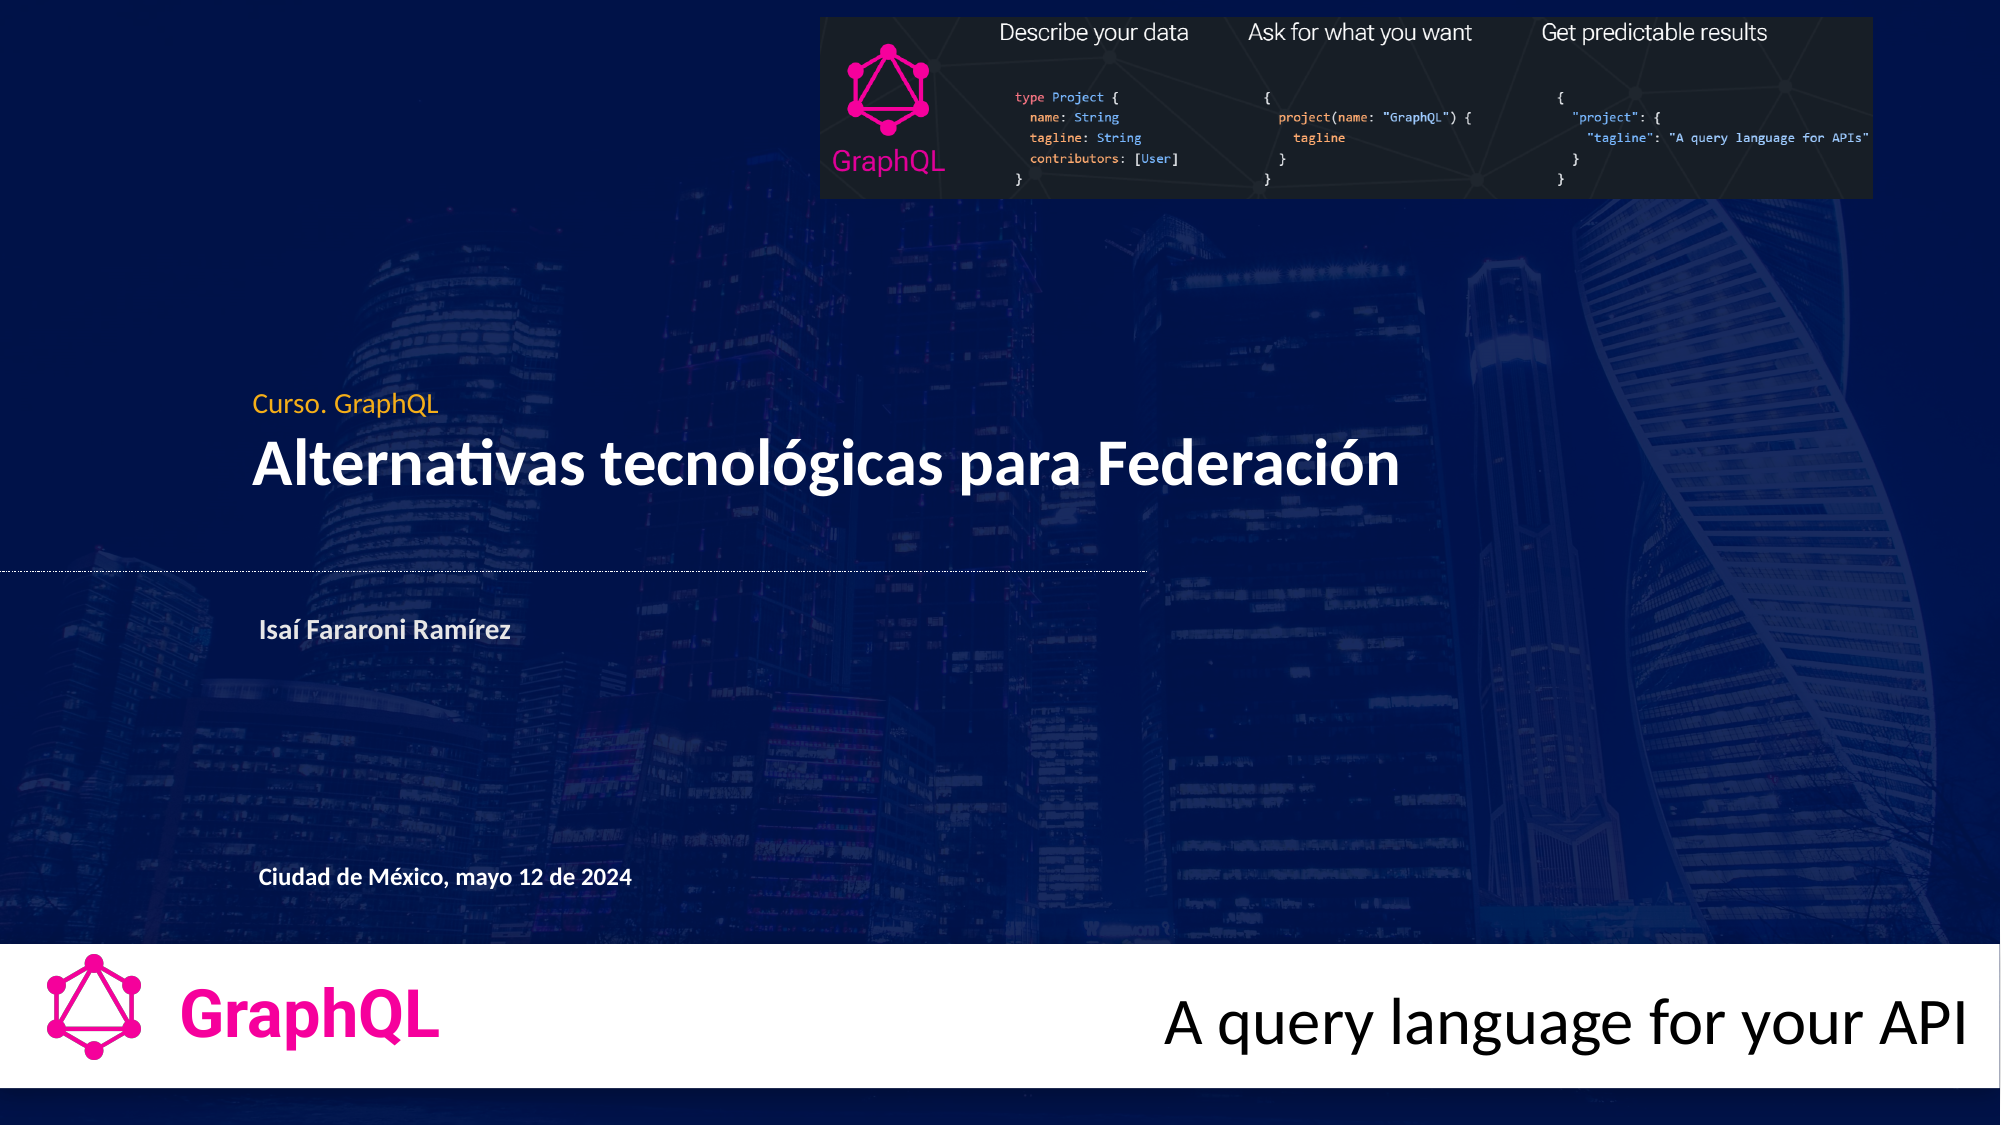

Curso. GraphQL
Alternativas tecnológicas para Federación
Isaí Fararoni Ramírez
Ciudad de México, mayo 12 de 2024